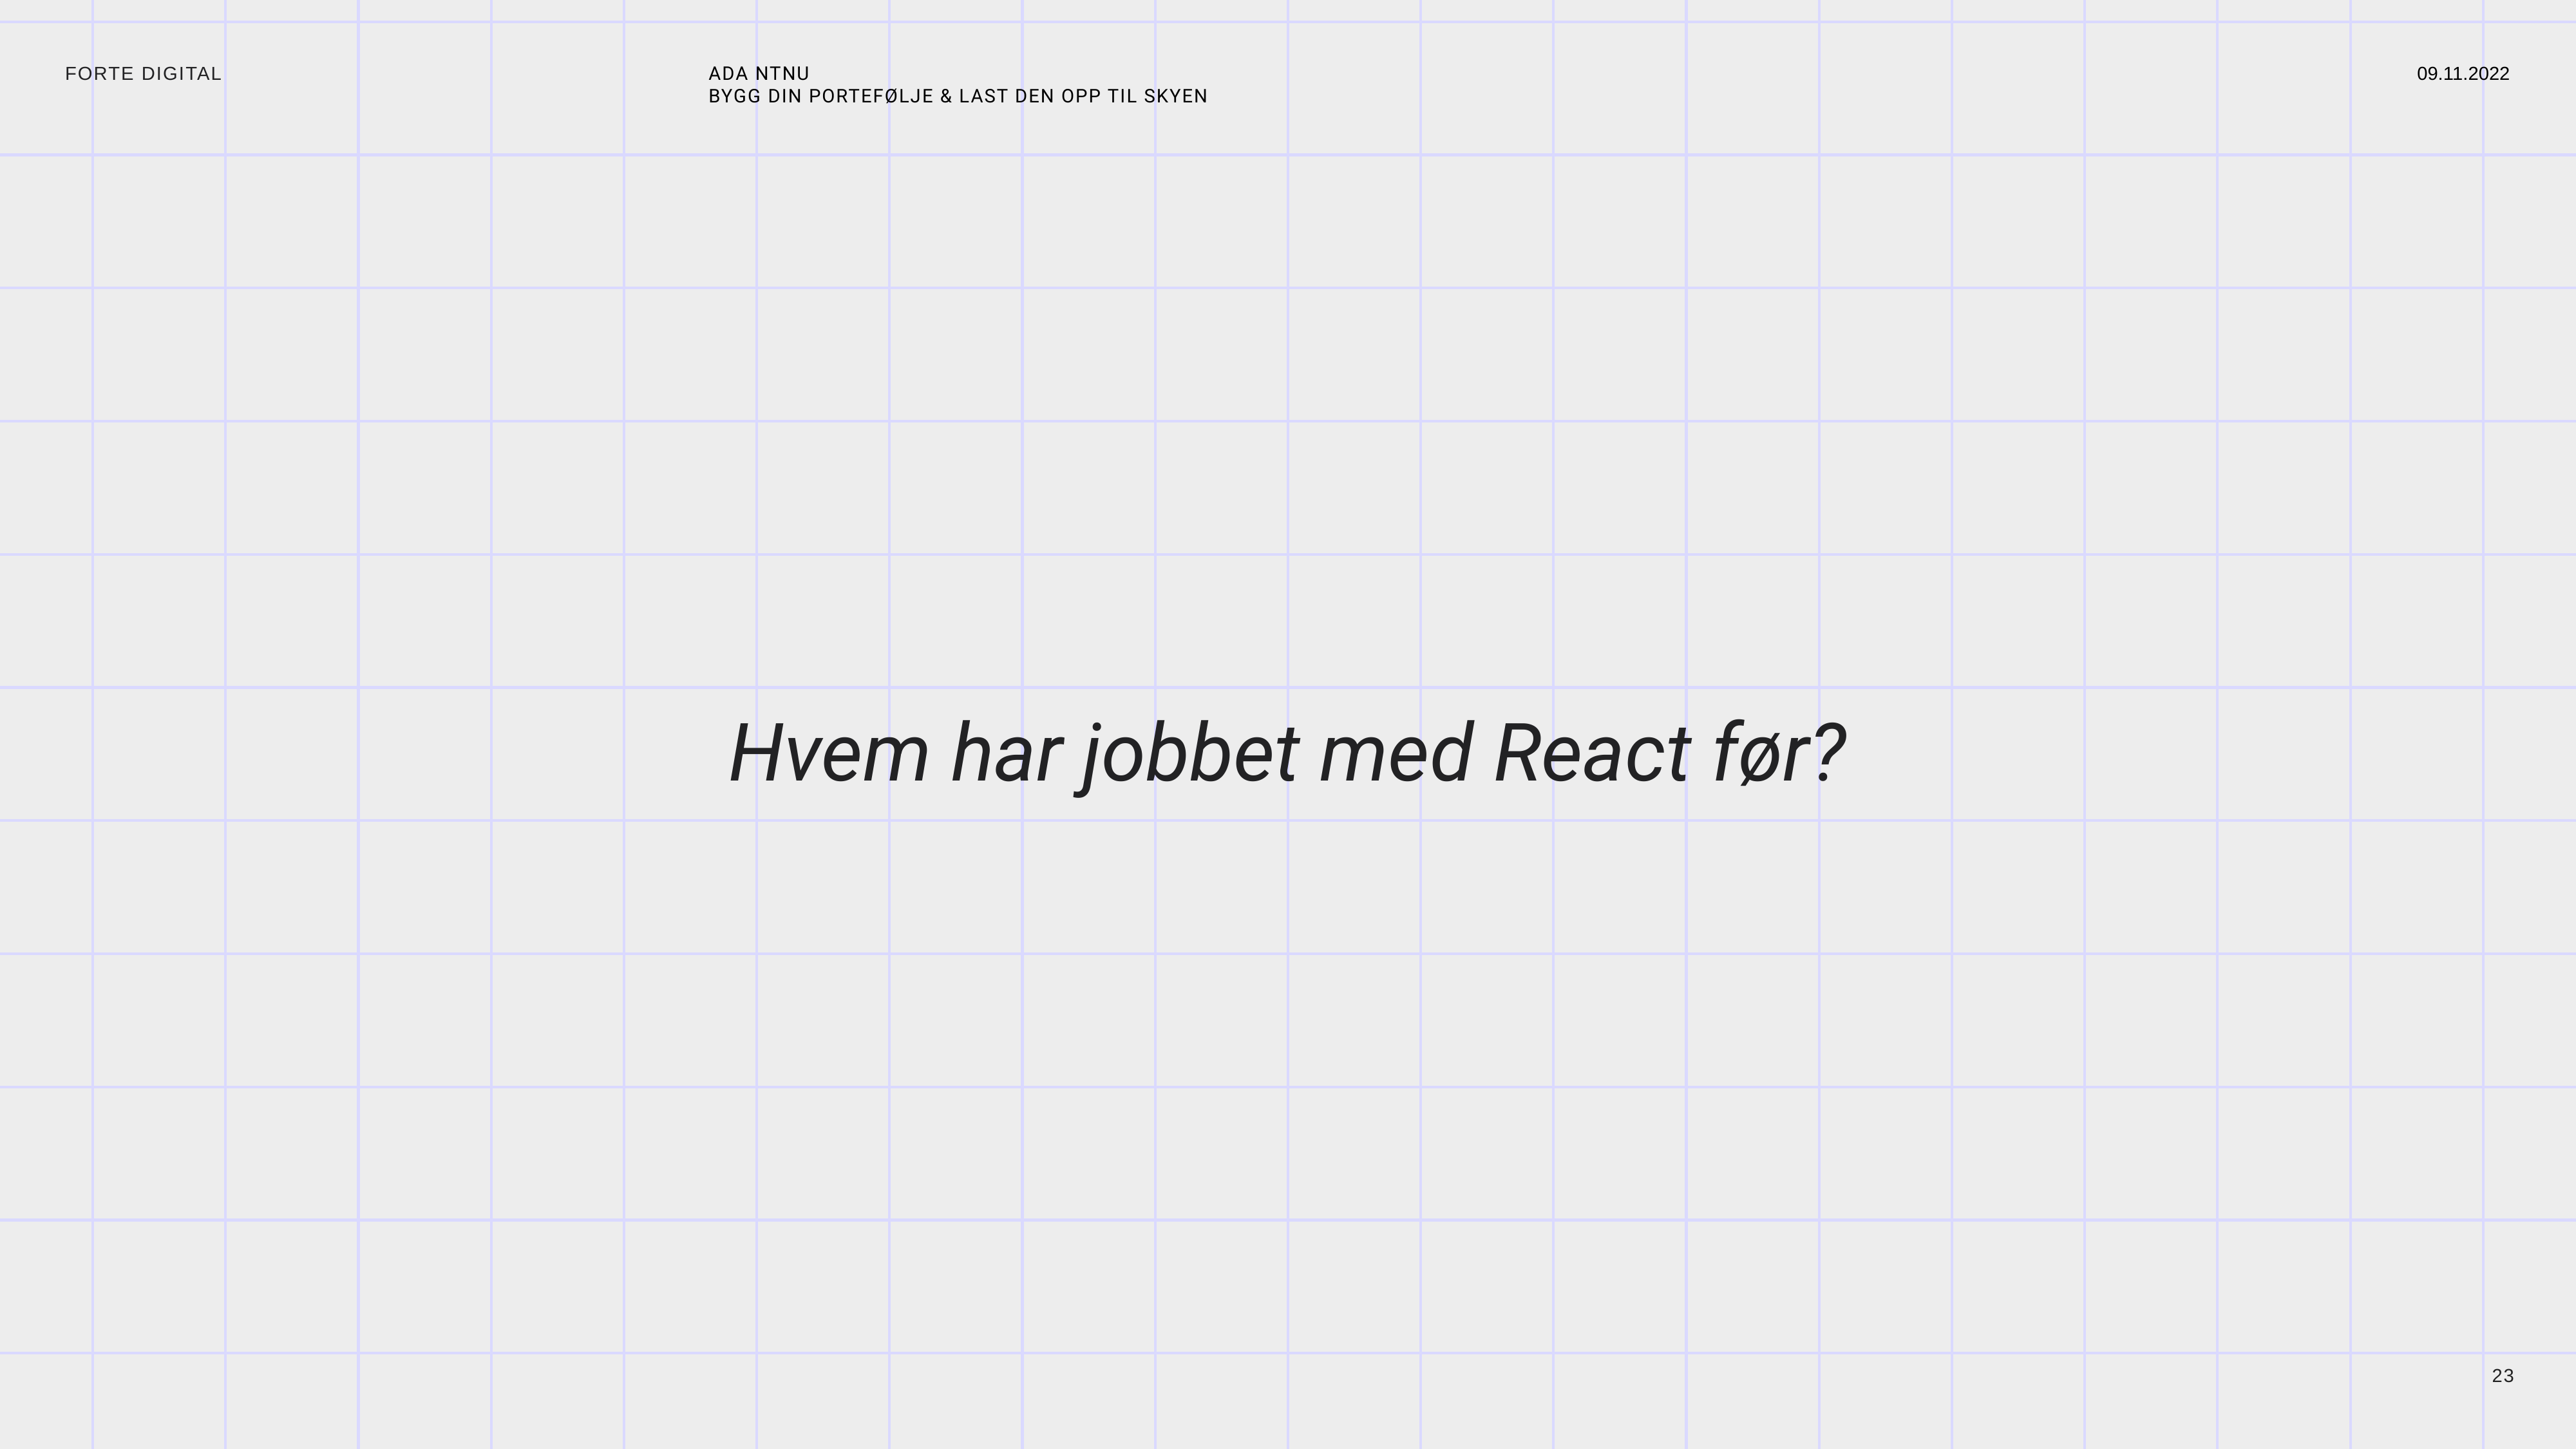

ADA NTNU
Bygg din portefølje & Last den opp til skyen

09.11.2022
Hvem har jobbet med React før?
23